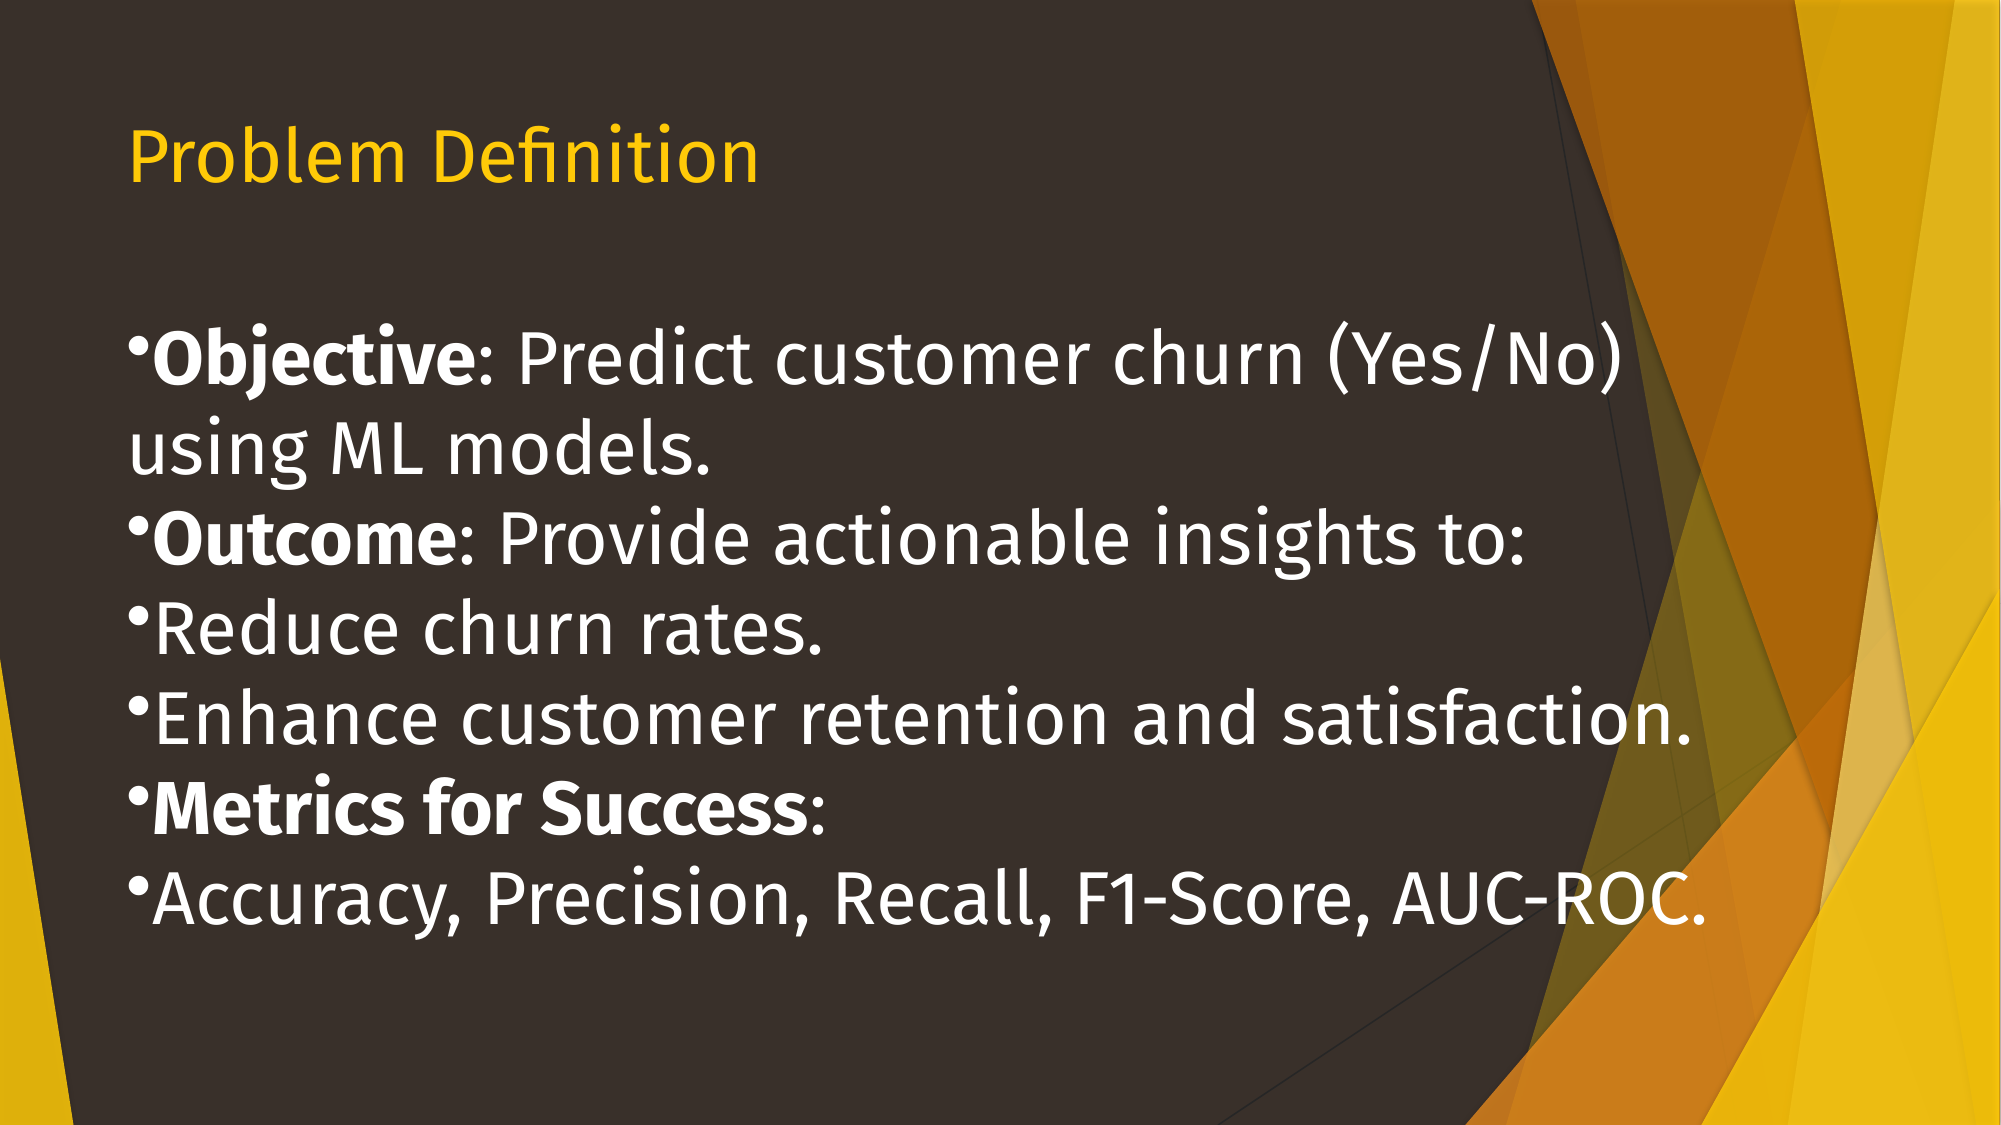

# Problem Definition
Objective: Predict customer churn (Yes/No) using ML models.
Outcome: Provide actionable insights to:
Reduce churn rates.
Enhance customer retention and satisfaction.
Metrics for Success:
Accuracy, Precision, Recall, F1-Score, AUC-ROC.